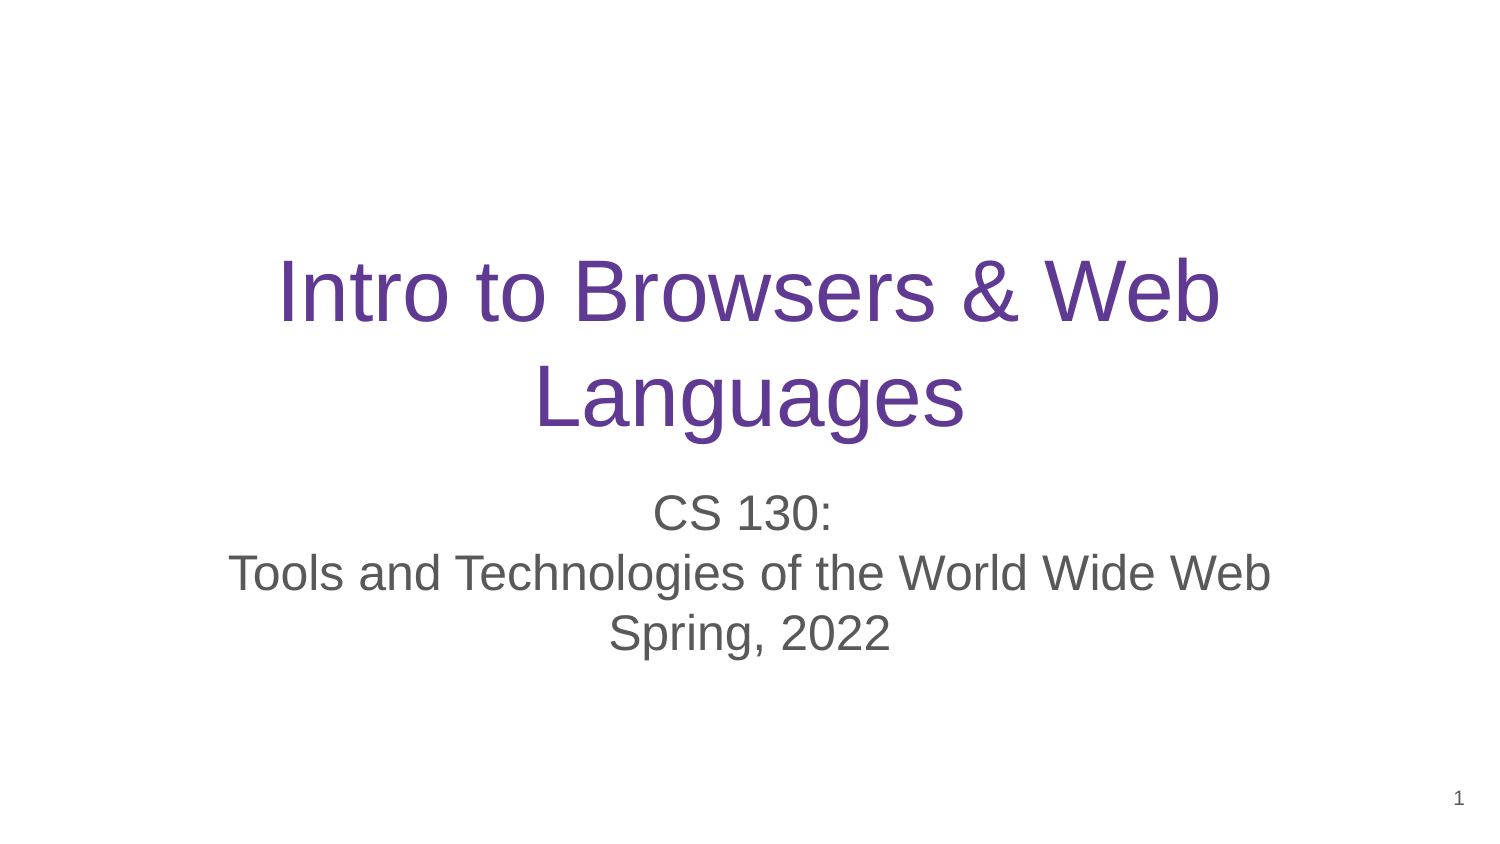

# Intro to Browsers & Web Languages
CS 130:
Tools and Technologies of the World Wide Web
Spring, 2022
1